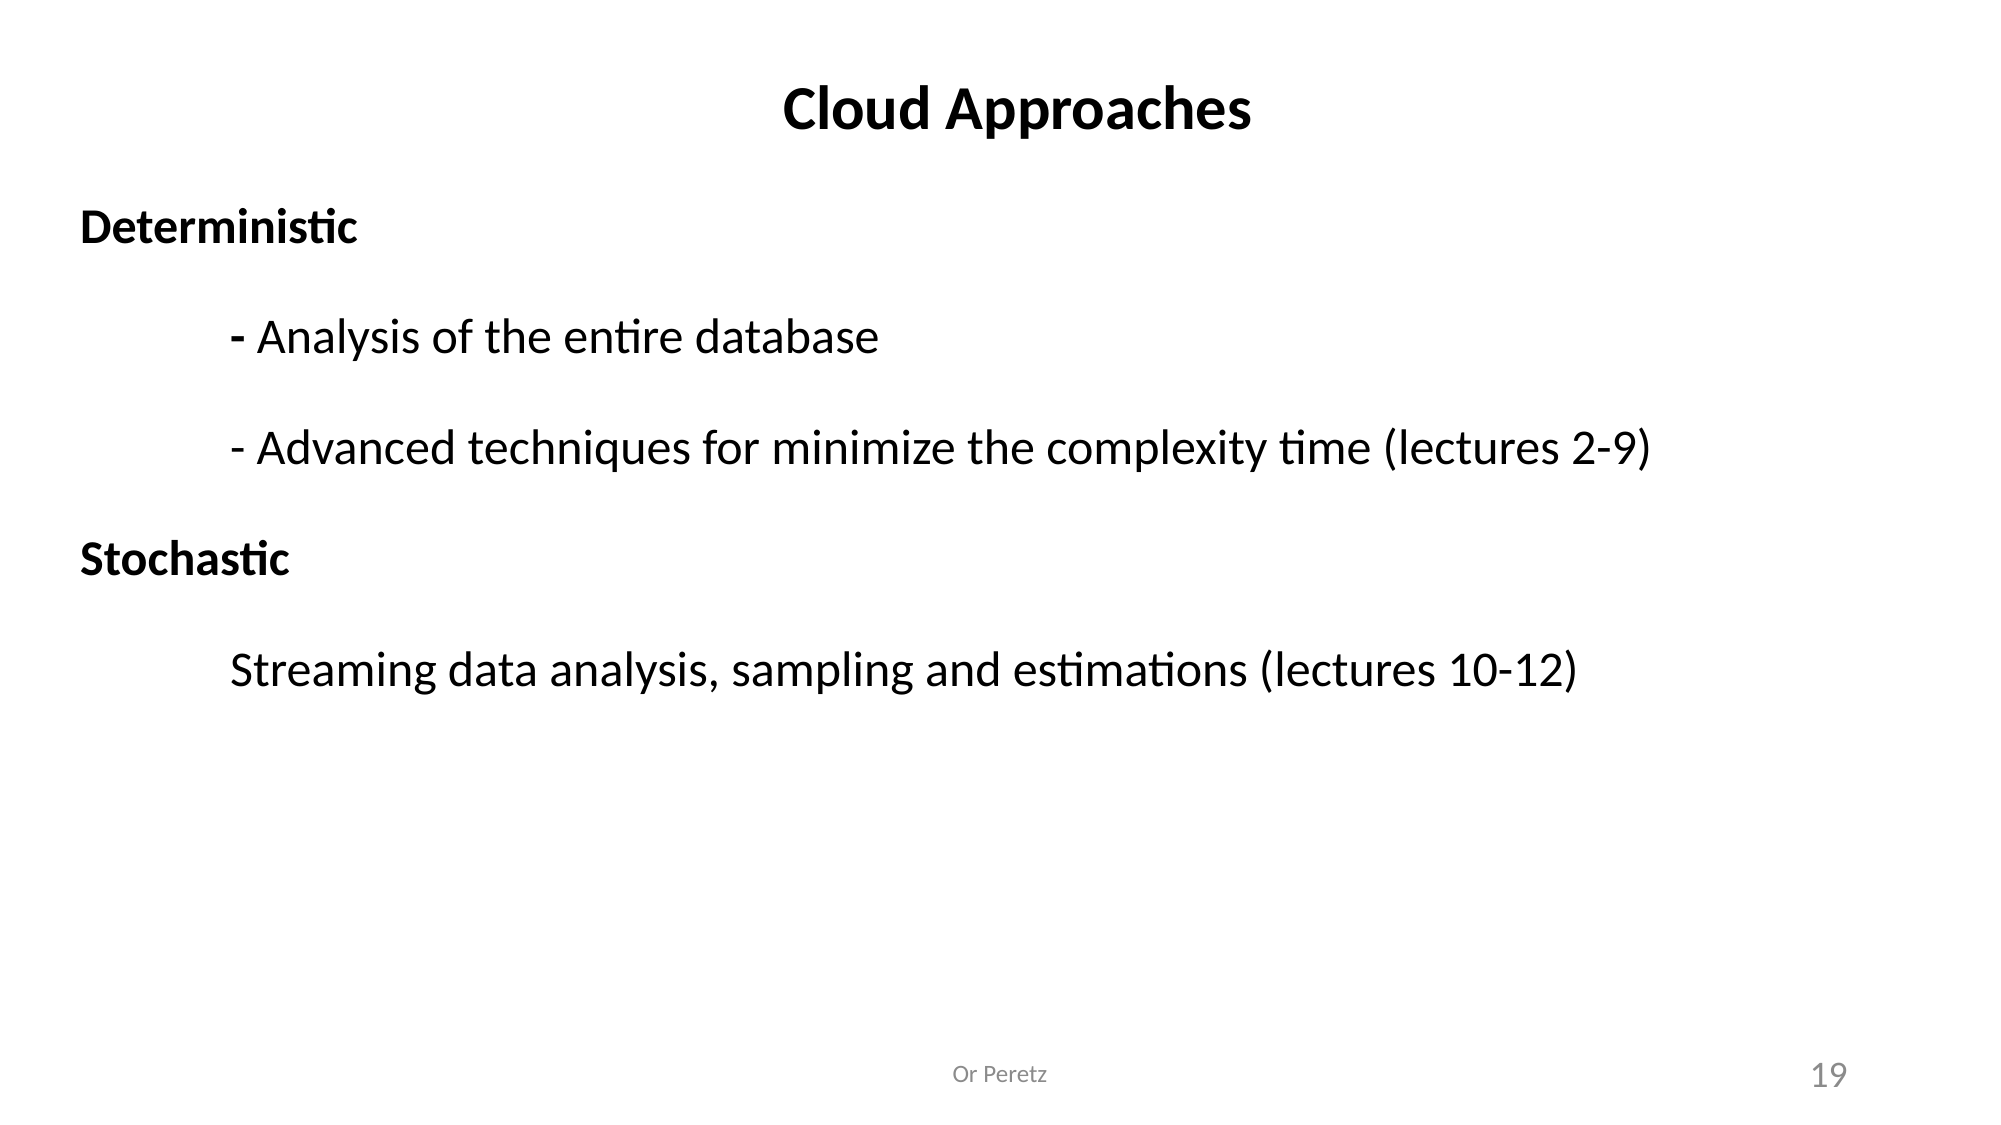

Cloud Approaches
Deterministic
	- Analysis of the entire database
	- Advanced techniques for minimize the complexity time (lectures 2-9)
Stochastic
	Streaming data analysis, sampling and estimations (lectures 10-12)
Or Peretz
19